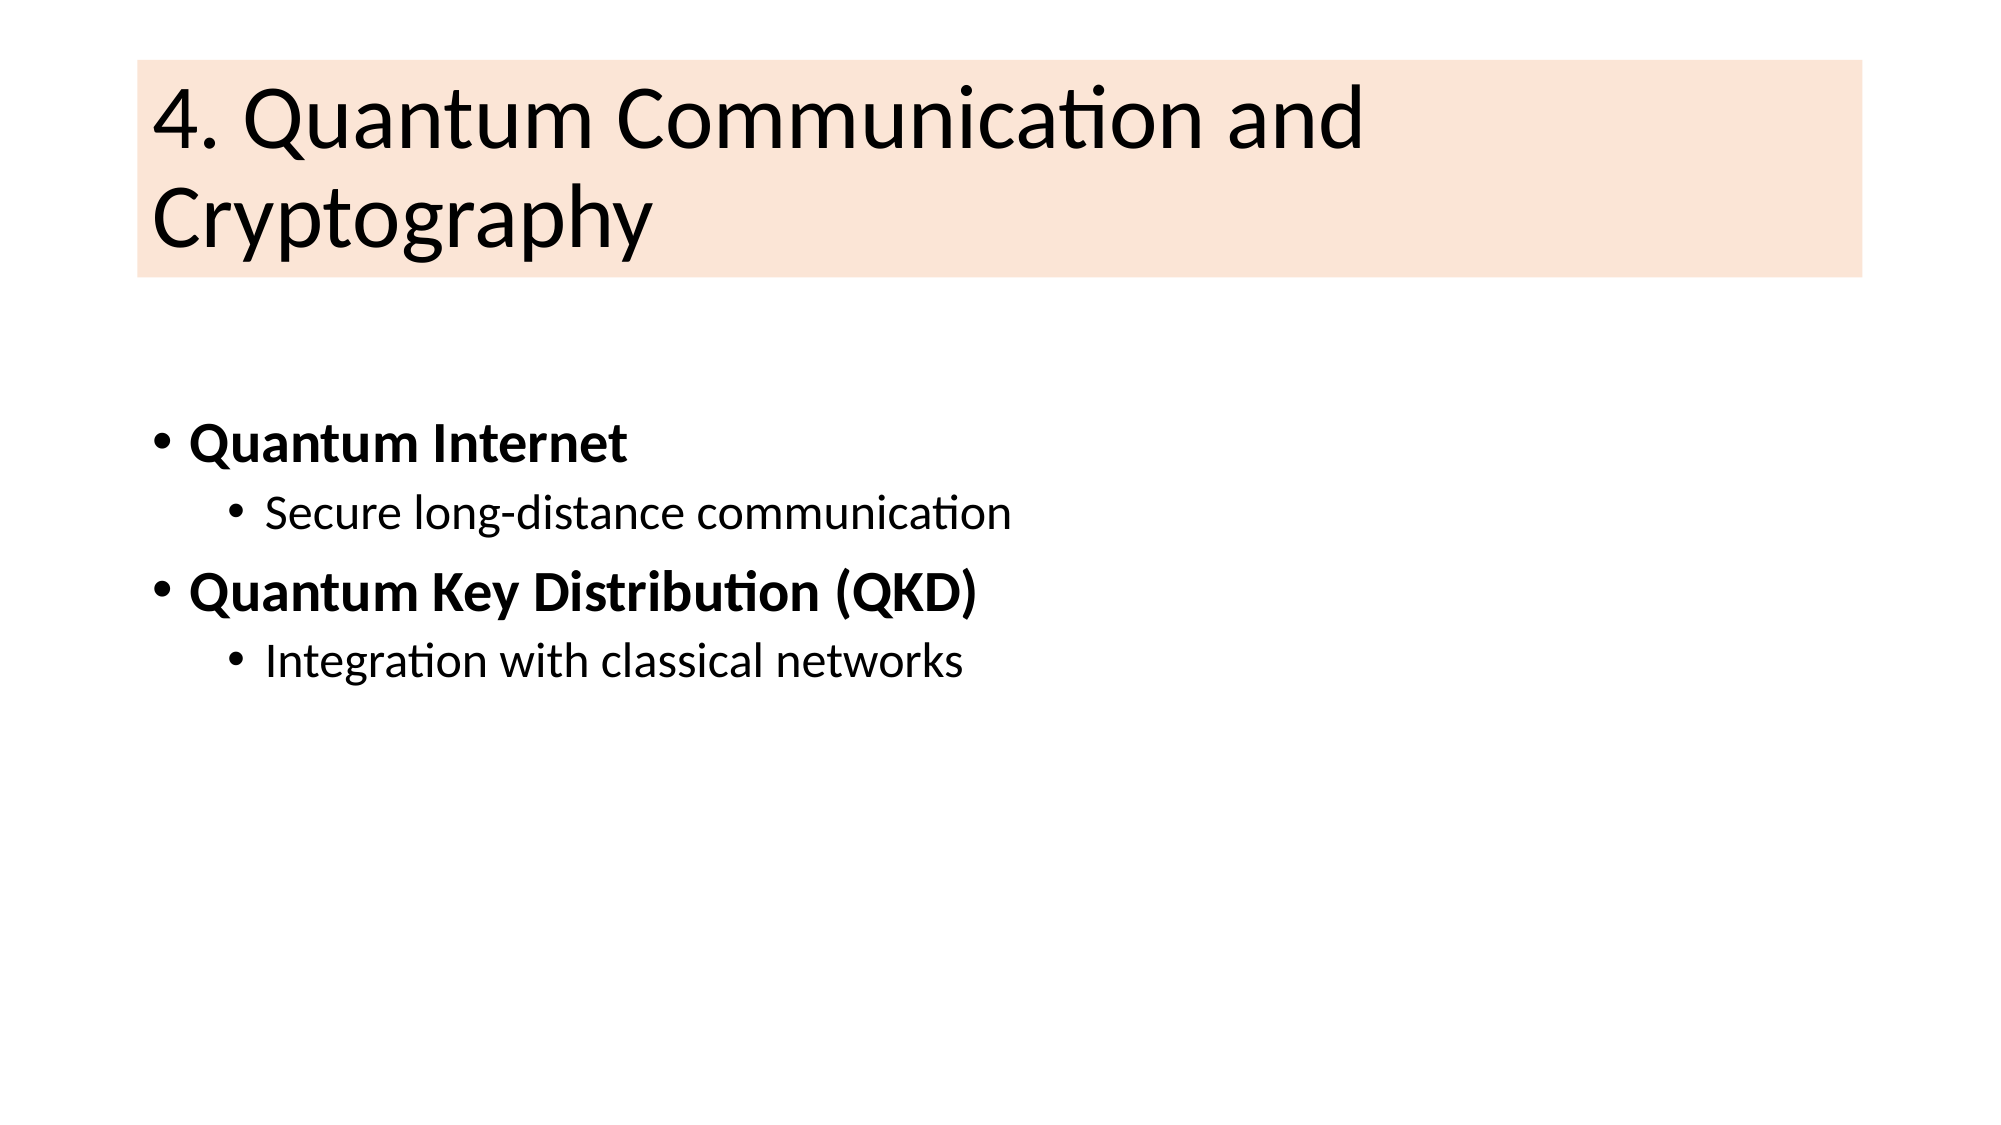

# 4. Quantum Communication and Cryptography
Quantum Internet
Secure long-distance communication
Quantum Key Distribution (QKD)
Integration with classical networks